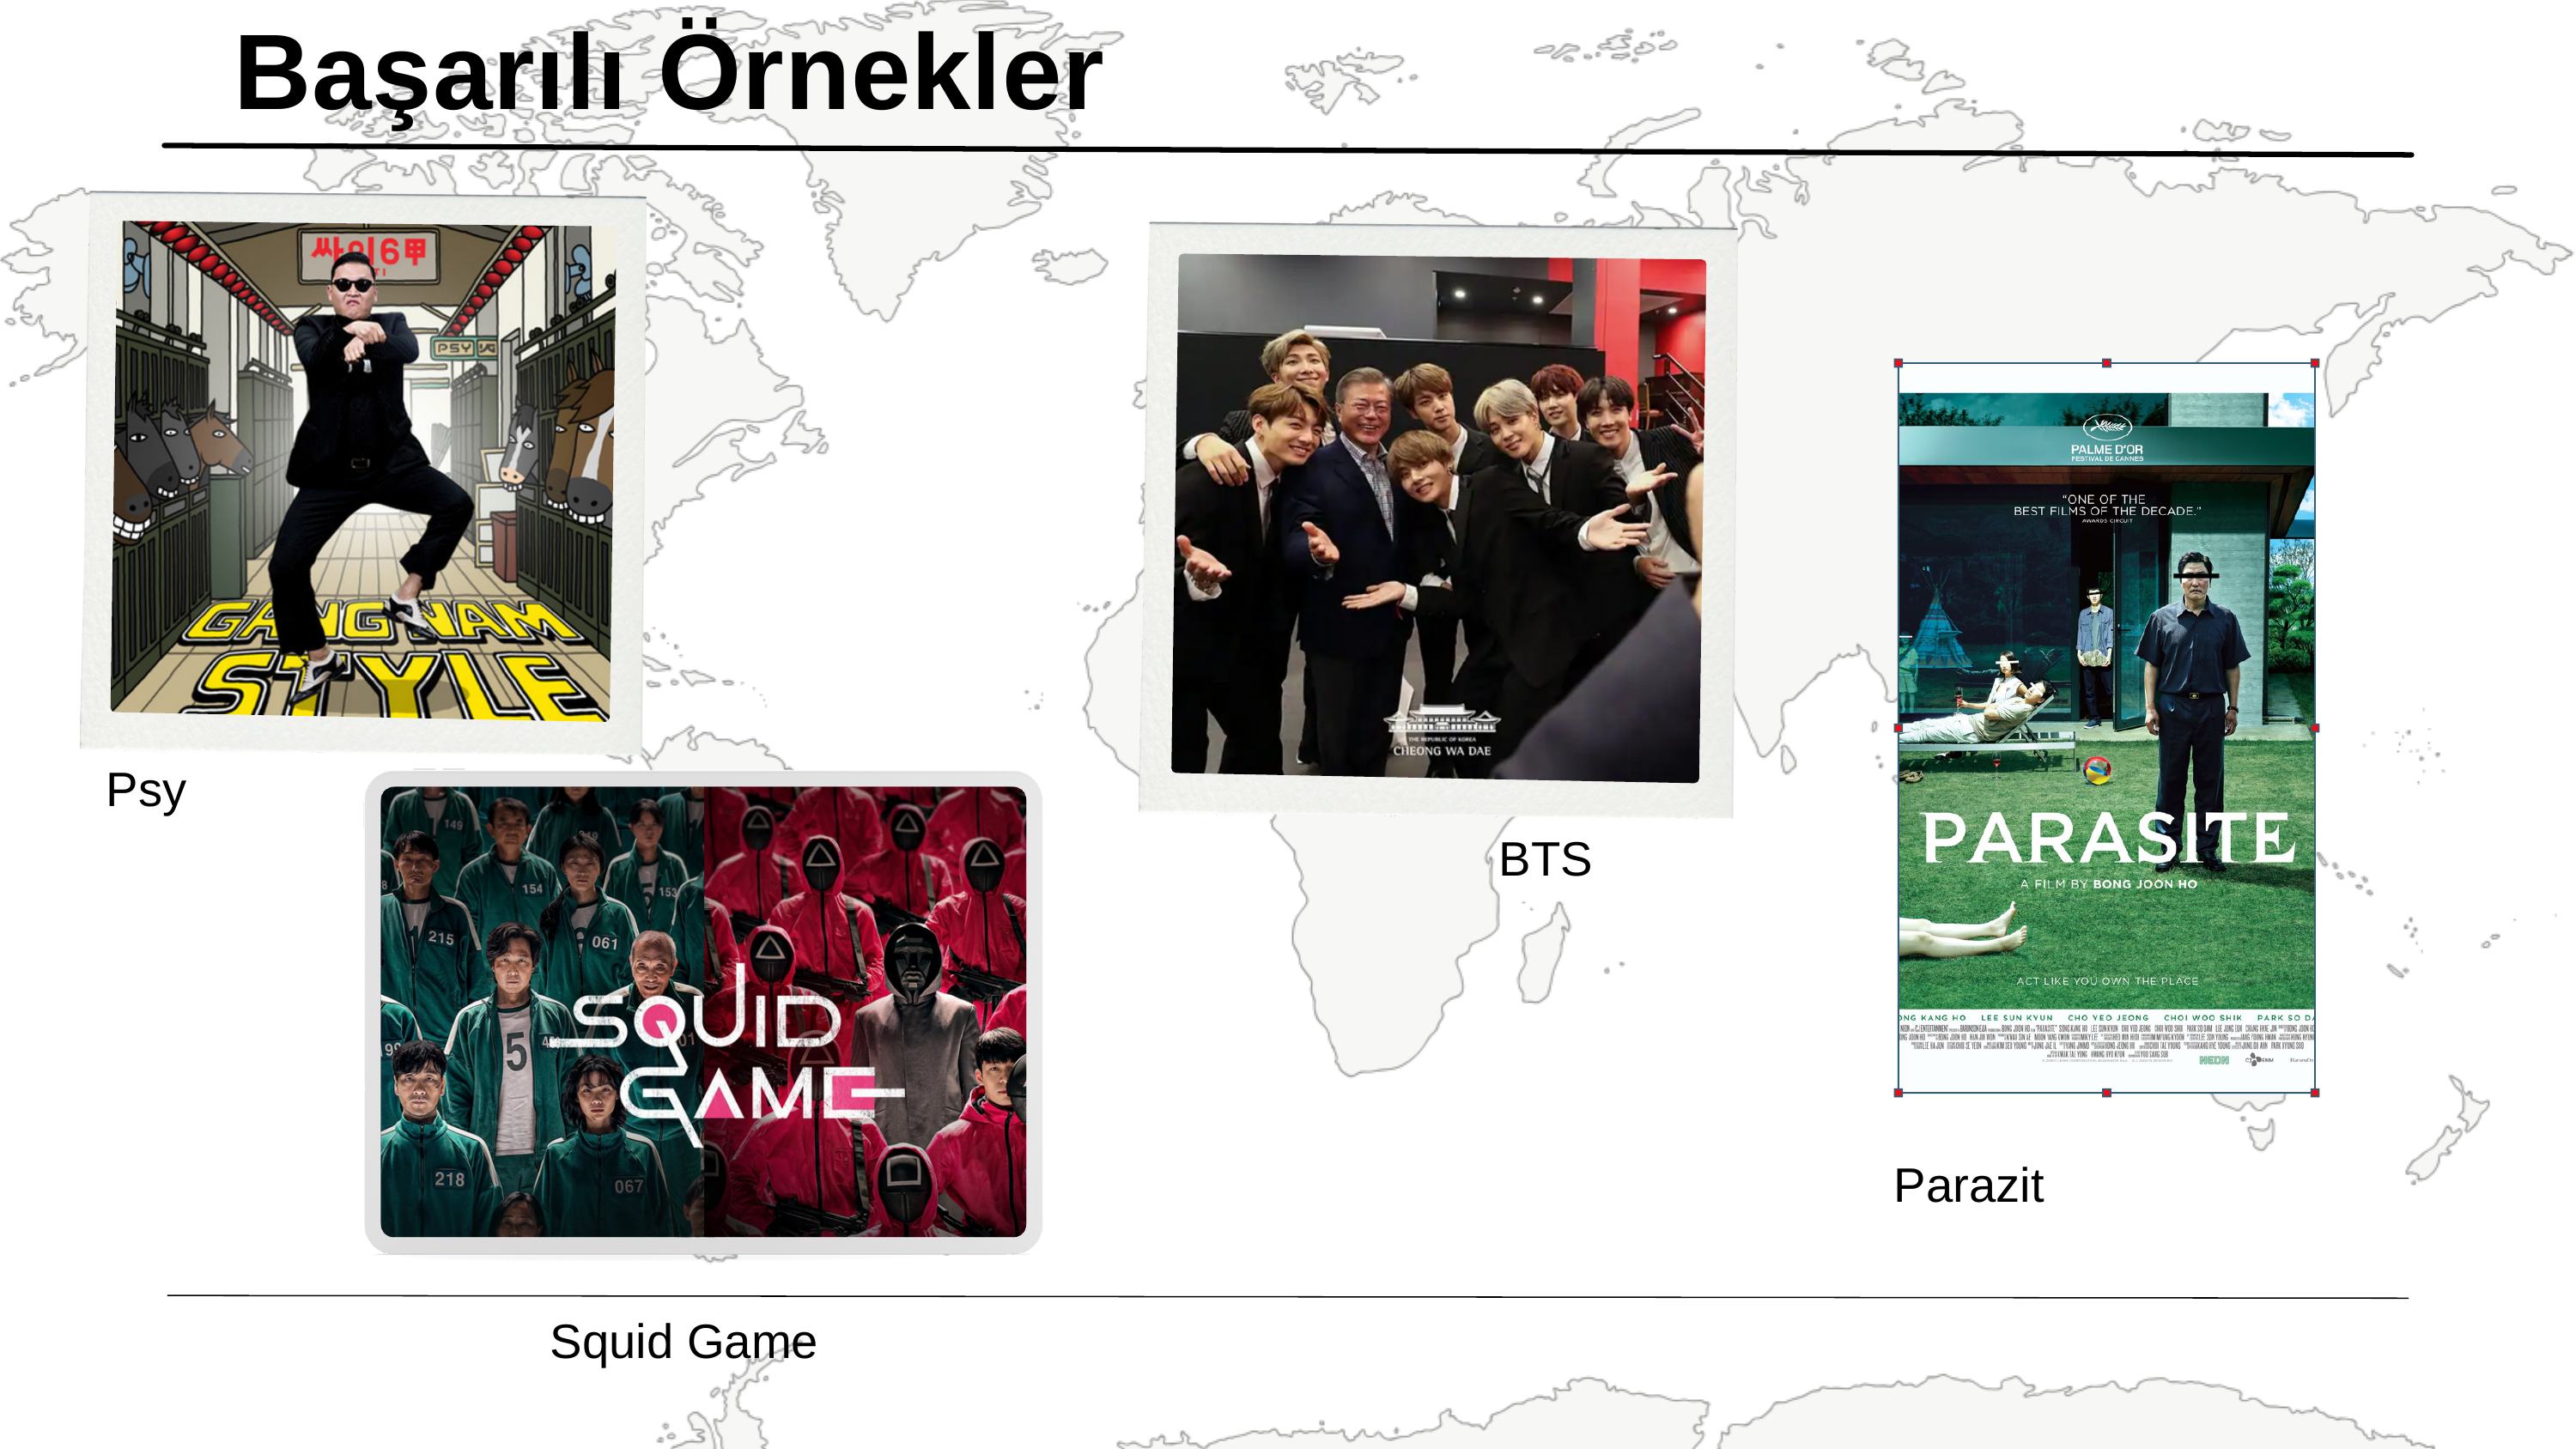

Başarılı Örnekler

Psy

BTS
Parazit

Squid Game